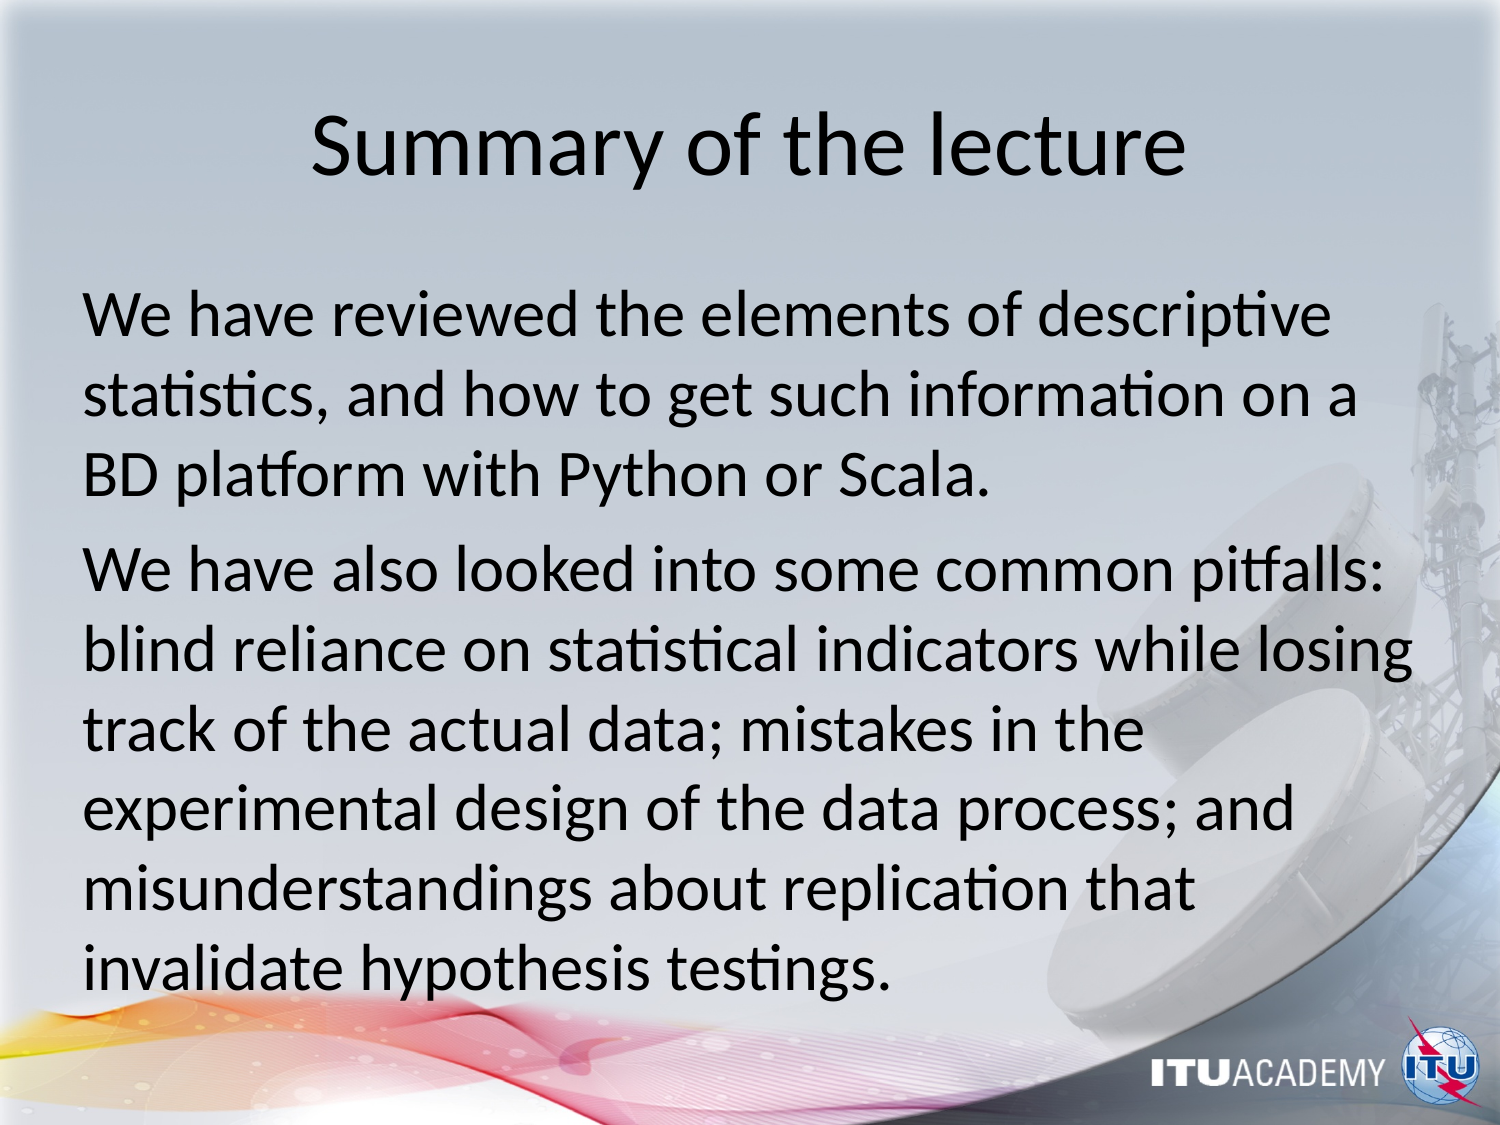

# Summary of the lecture
We have reviewed the elements of descriptive statistics, and how to get such information on a BD platform with Python or Scala.
We have also looked into some common pitfalls: blind reliance on statistical indicators while losing track of the actual data; mistakes in the experimental design of the data process; and misunderstandings about replication that invalidate hypothesis testings.